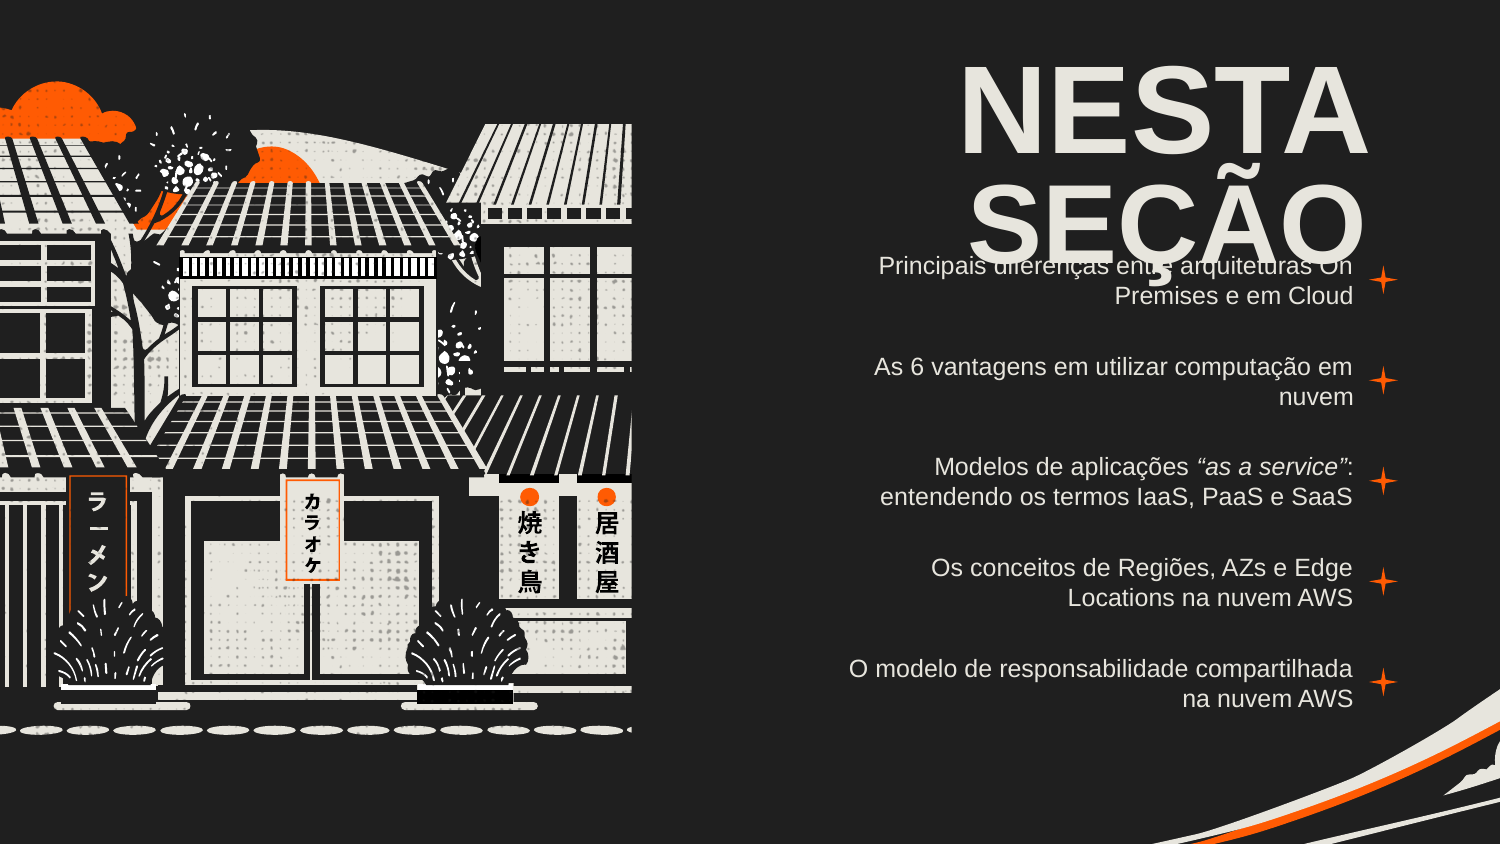

# NESTA SEÇÃO
Principais diferenças entre arquiteturas On Premises e em Cloud

As 6 vantagens em utilizar computação em nuvem

Modelos de aplicações “as a service”: entendendo os termos IaaS, PaaS e SaaS

Os conceitos de Regiões, AZs e Edge Locations na nuvem AWS

O modelo de responsabilidade compartilhada na nuvem AWS